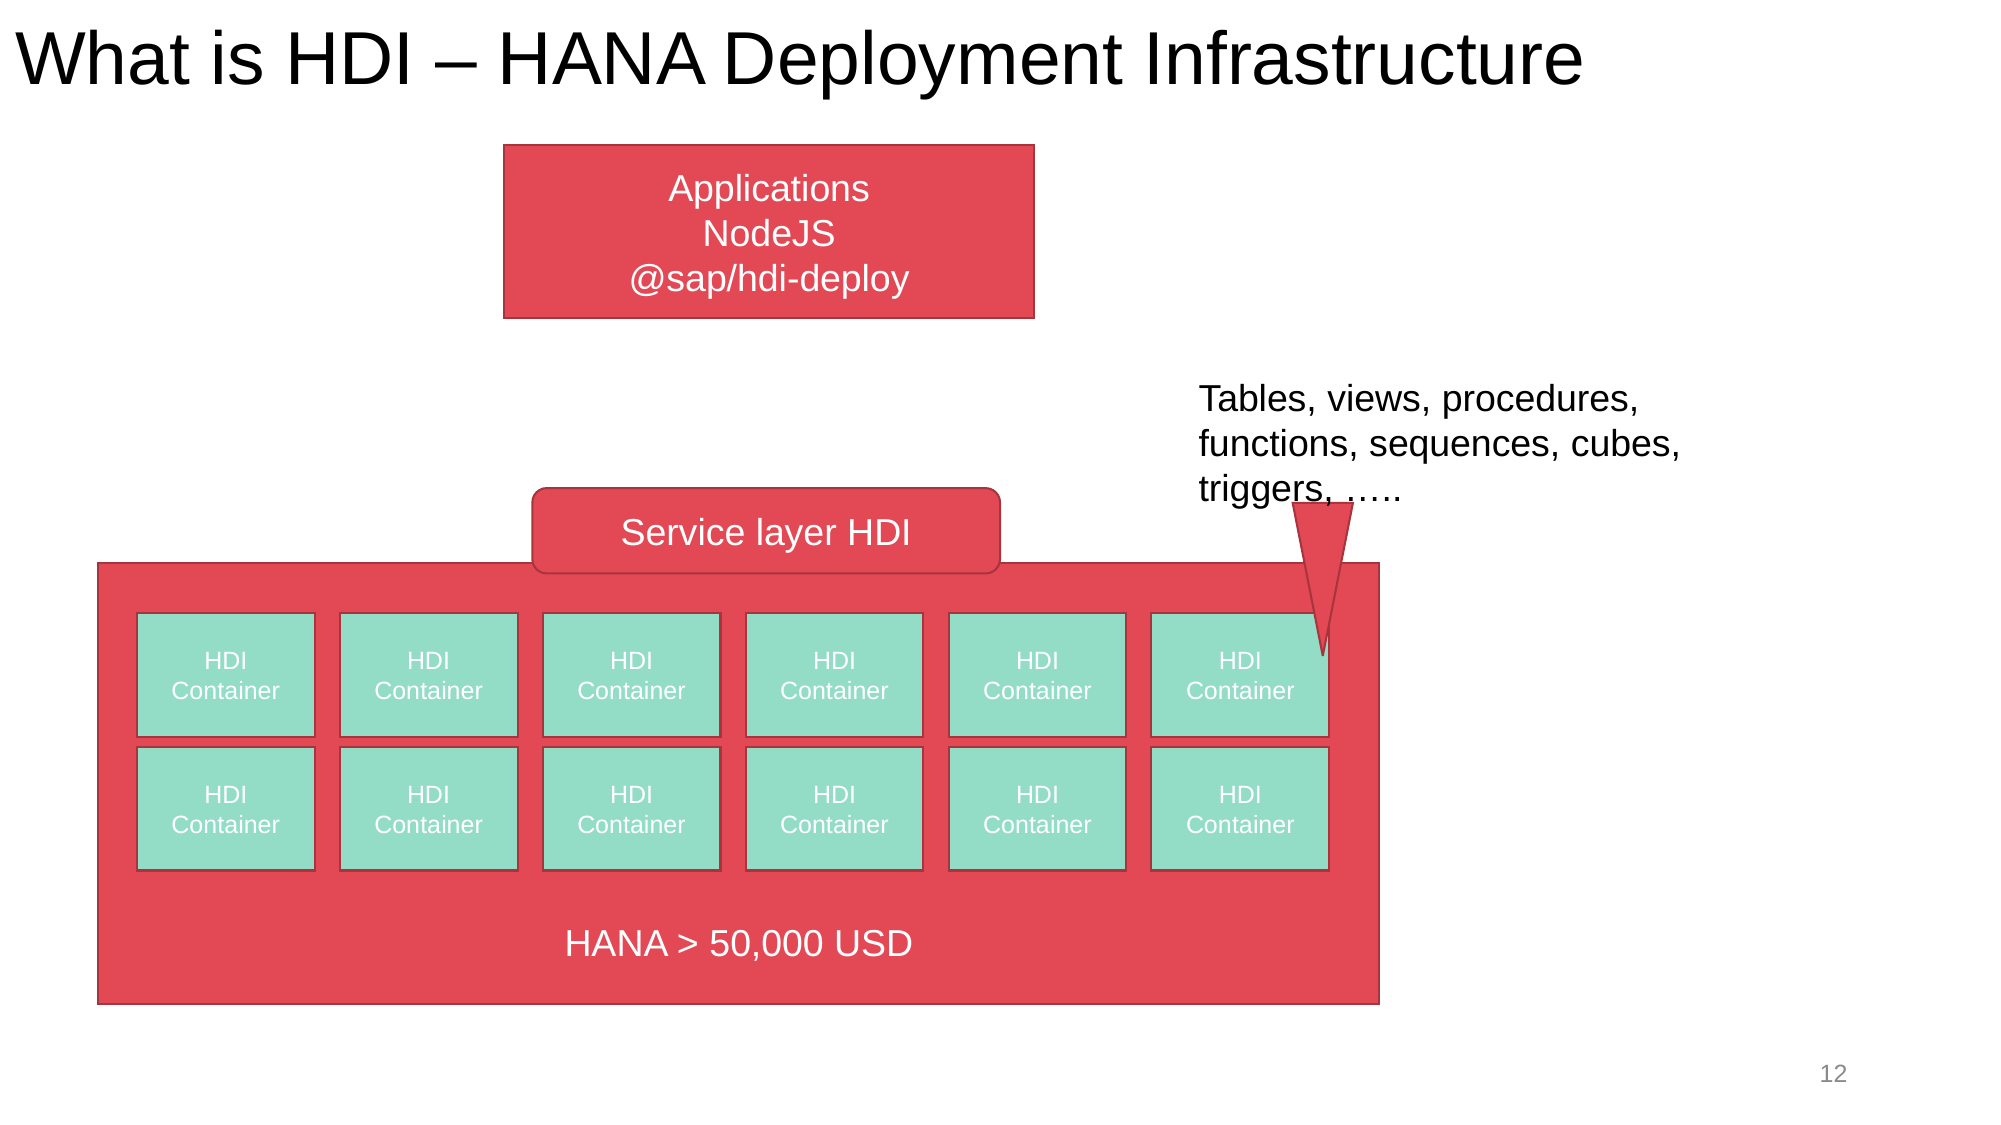

# What is HDI – HANA Deployment Infrastructure
Applications
NodeJS
@sap/hdi-deploy
Tables, views, procedures, functions, sequences, cubes, triggers, …..
Service layer HDI

HANA > 50,000 USD
HDI Container
HDI Container
HDI Container
HDI Container
HDI Container
HDI Container
HDI Container
HDI Container
HDI Container
HDI Container
HDI Container
HDI Container
12